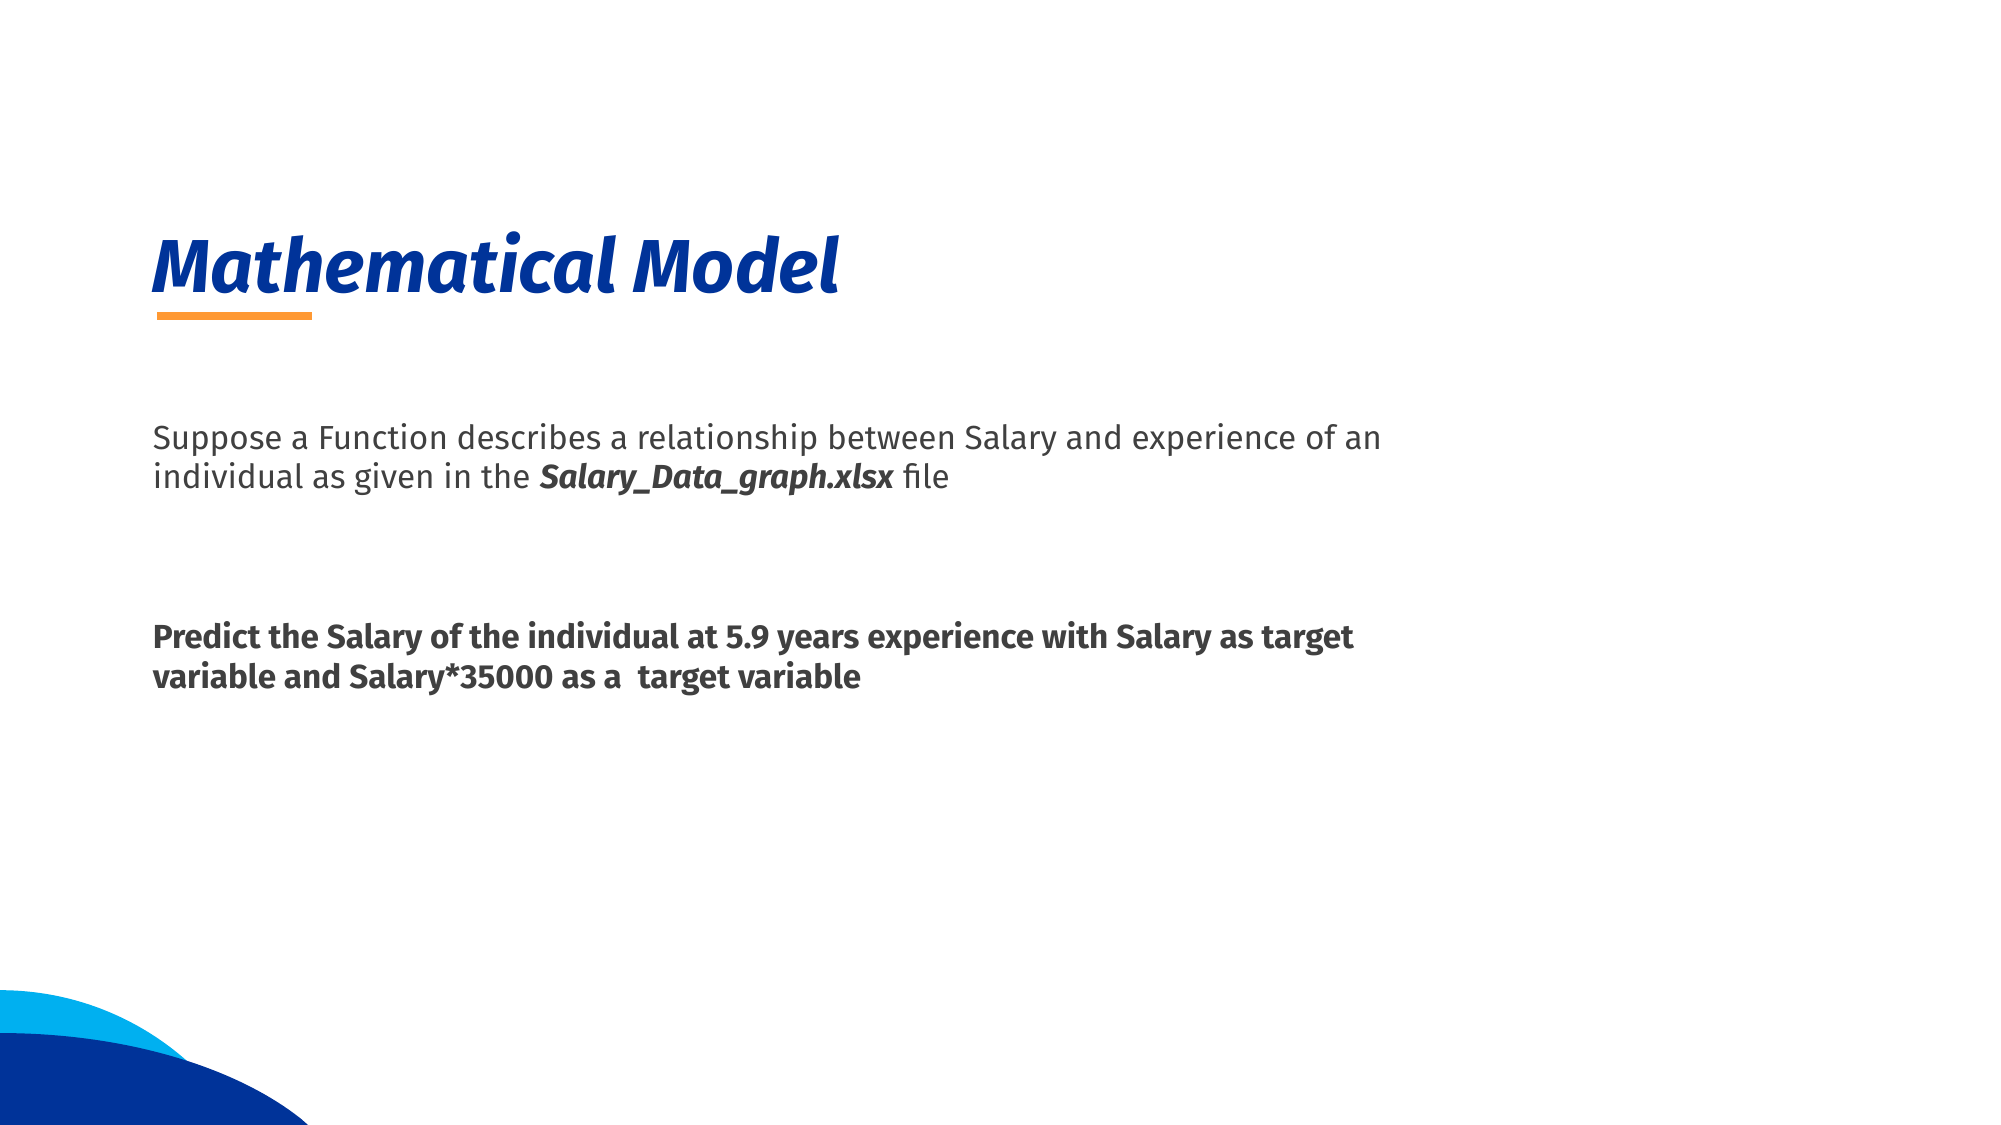

Mathematical Model
Suppose a Function describes a relationship between Salary and experience of an individual as given in the Salary_Data_graph.xlsx file

Predict the Salary of the individual at 5.9 years experience with Salary as target variable and Salary*35000 as a  target variable